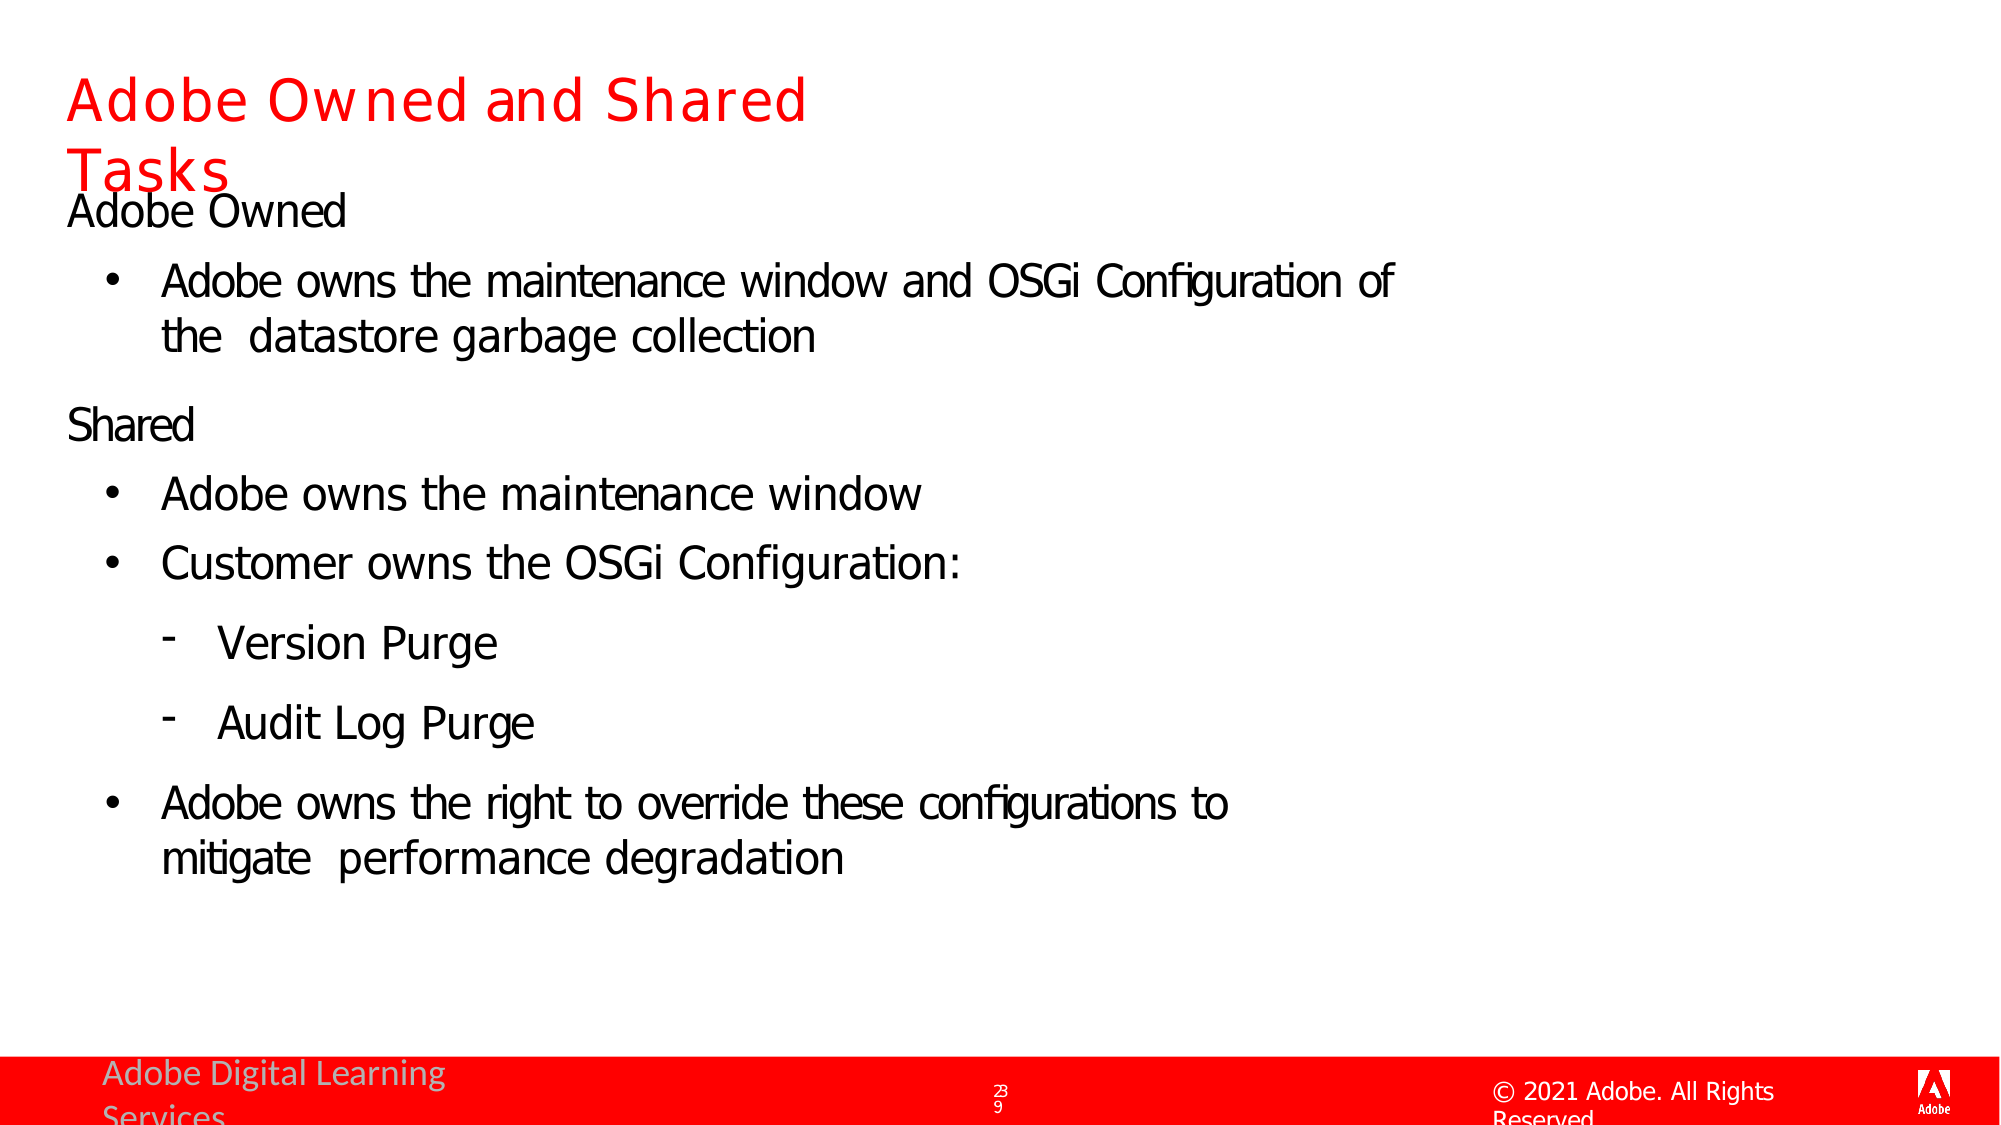

# Adobe Owned and Shared Tasks
Adobe Owned
Adobe owns the maintenance window and OSGi Configuration of the  datastore garbage collection
Shared
Adobe owns the maintenance window
Customer owns the OSGi Configuration:
Version Purge
Audit Log Purge
Adobe owns the right to override these configurations to mitigate  performance degradation
Adobe Digital Learning Services
© 2021 Adobe. All Rights Reserved
239